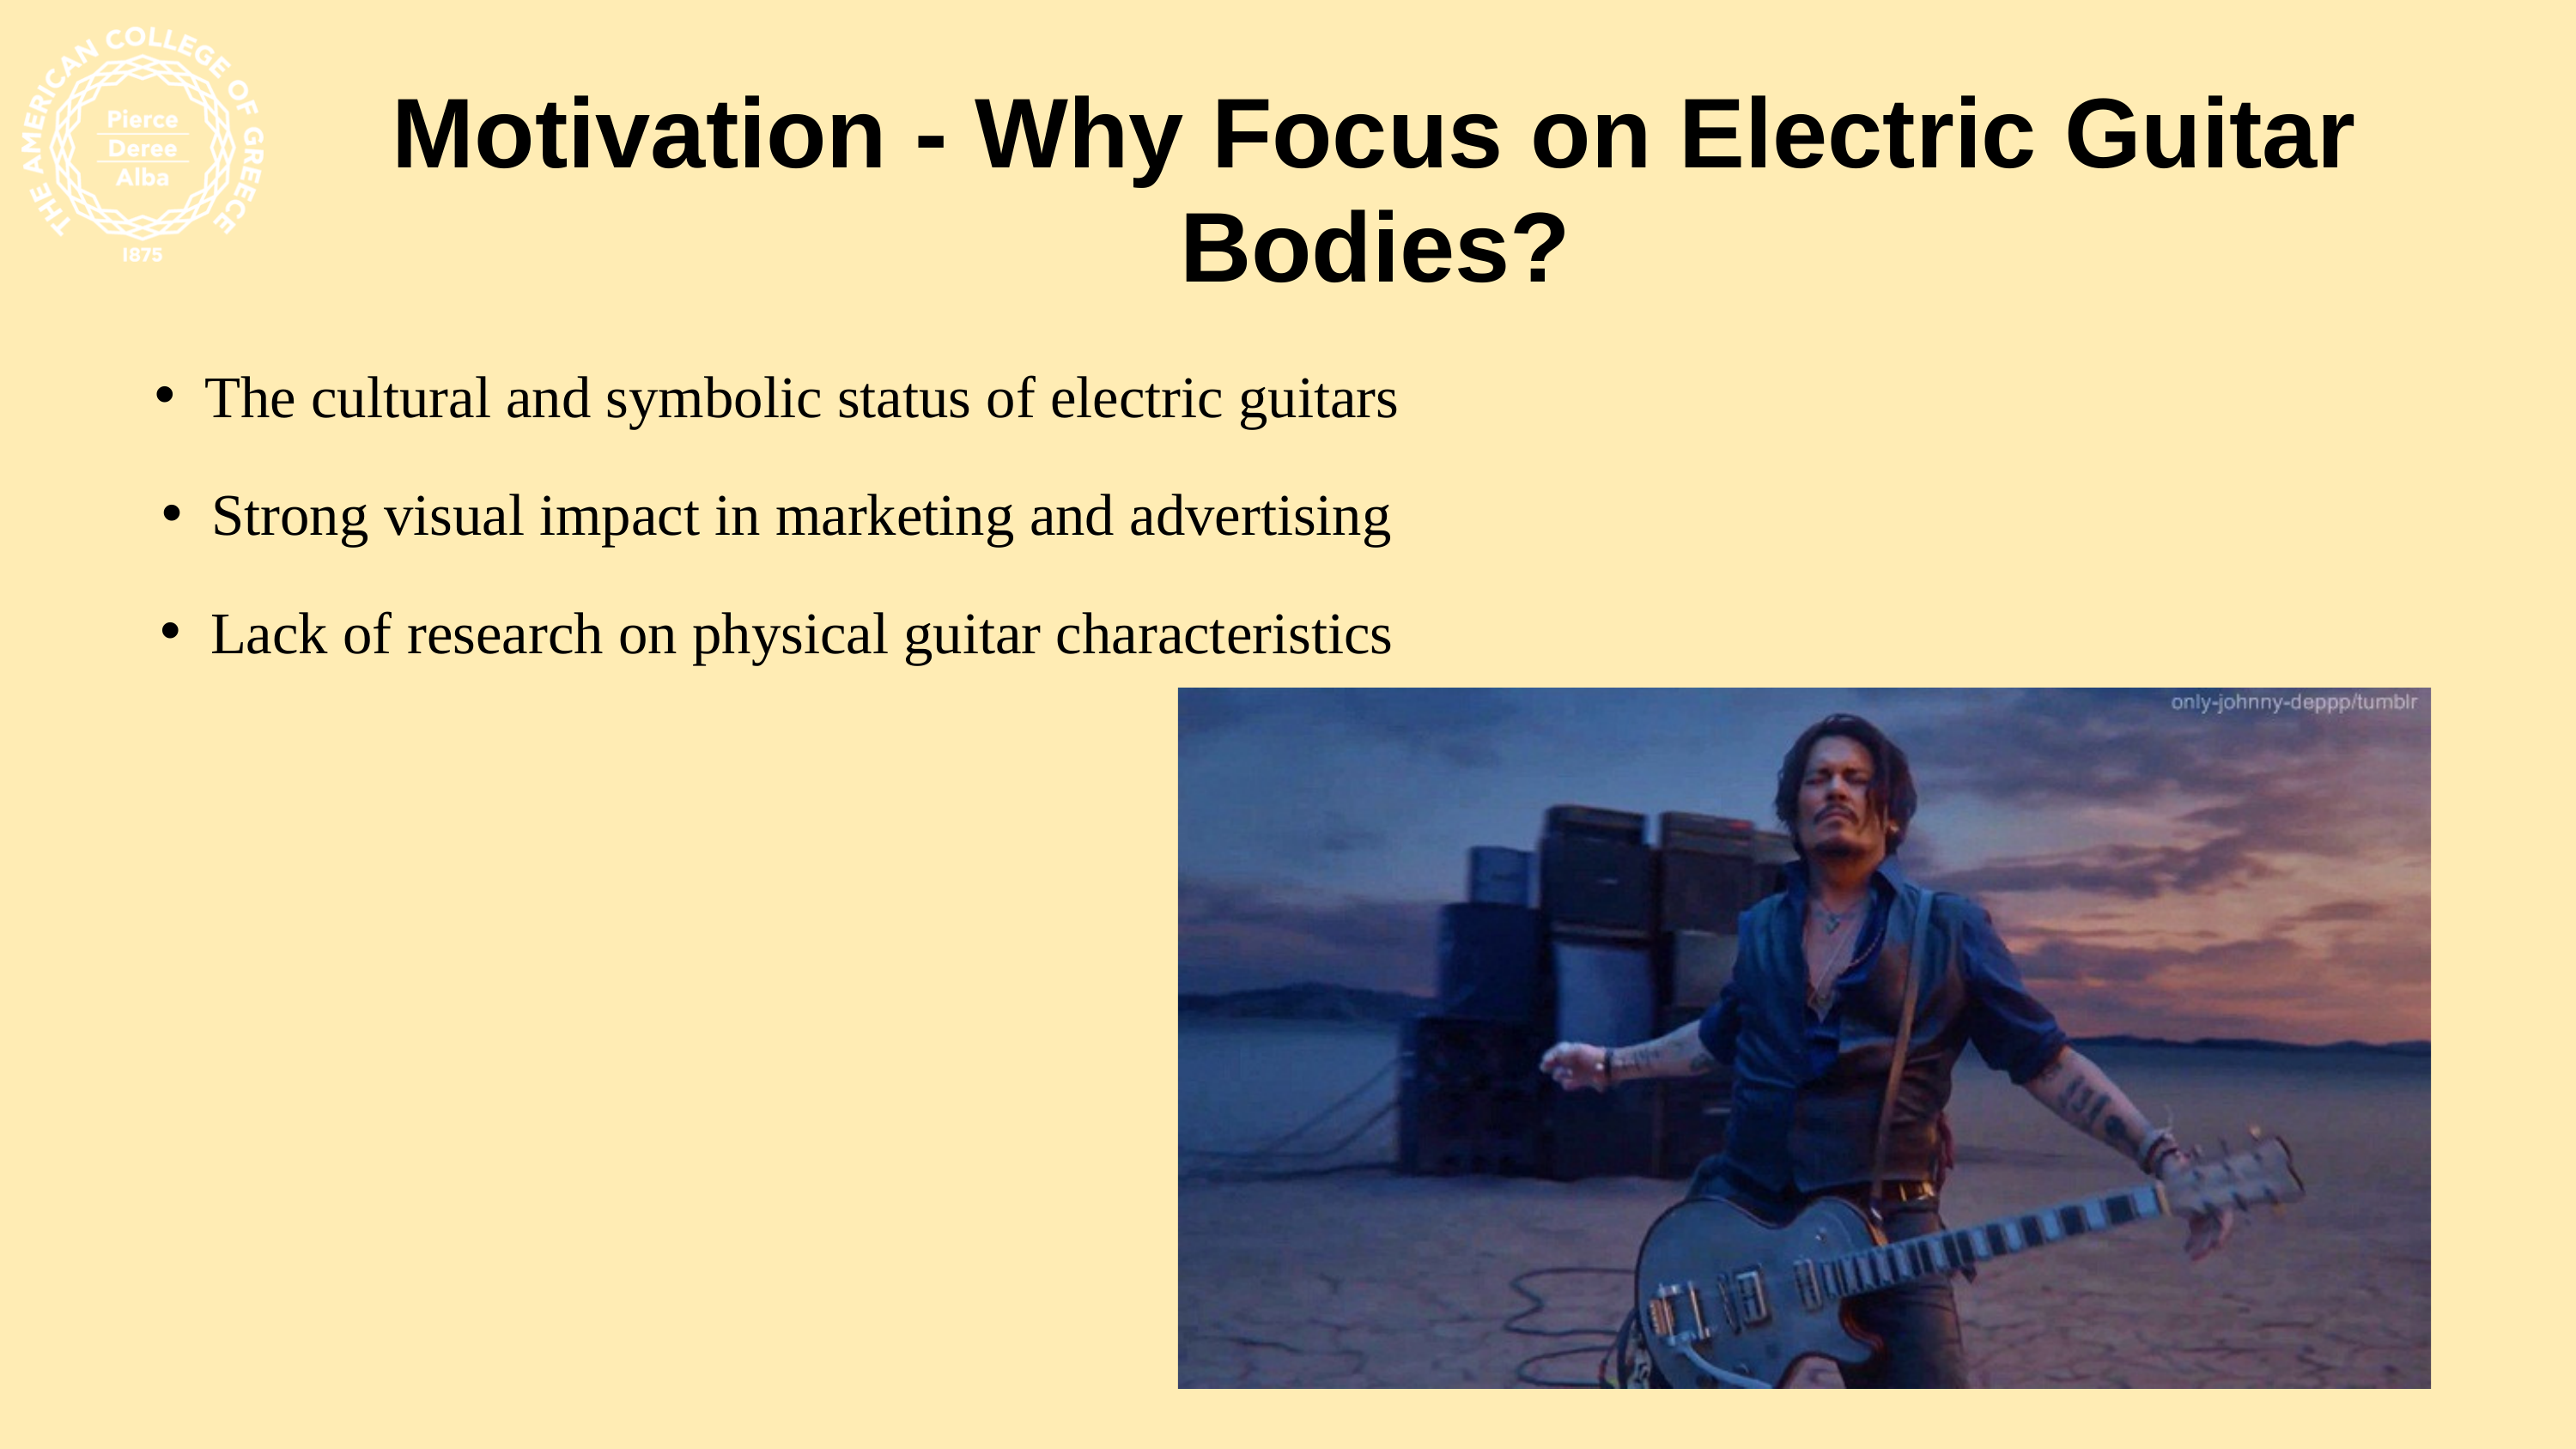

Motivation - Why Focus on Electric Guitar Bodies?
The cultural and symbolic status of electric guitars
Strong visual impact in marketing and advertising
Lack of research on physical guitar characteristics